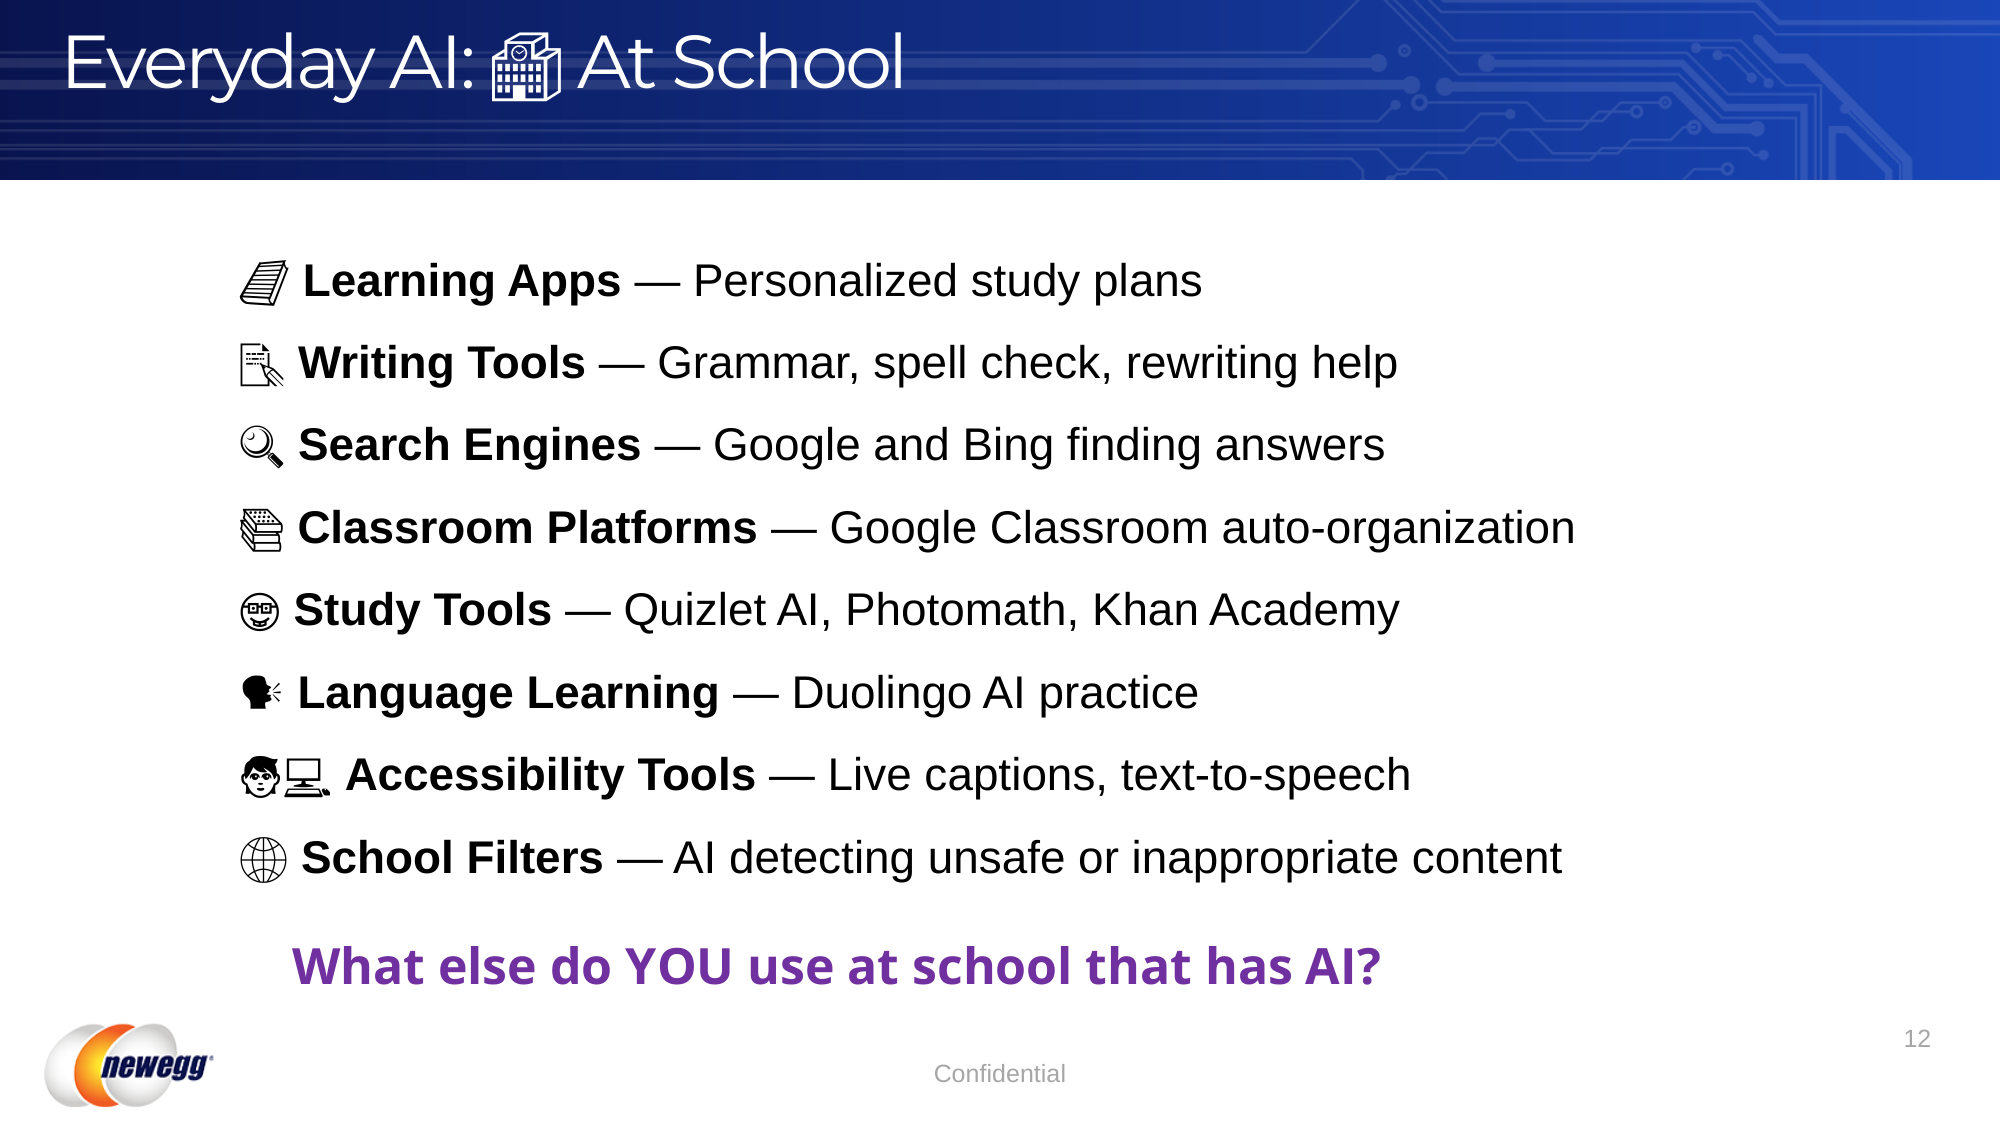

Everyday AI: 🏫 At School

📘 Learning Apps — Personalized study plans
📝 Writing Tools — Grammar, spell check, rewriting help
🔍 Search Engines — Google and Bing finding answers
📚 Classroom Platforms — Google Classroom auto-organization
🤓 Study Tools — Quizlet AI, Photomath, Khan Academy
🗣️ Language Learning — Duolingo AI practice
🧑‍💻 Accessibility Tools — Live captions, text-to-speech
🌐 School Filters — AI detecting unsafe or inappropriate content
What else do YOU use at school that has AI?